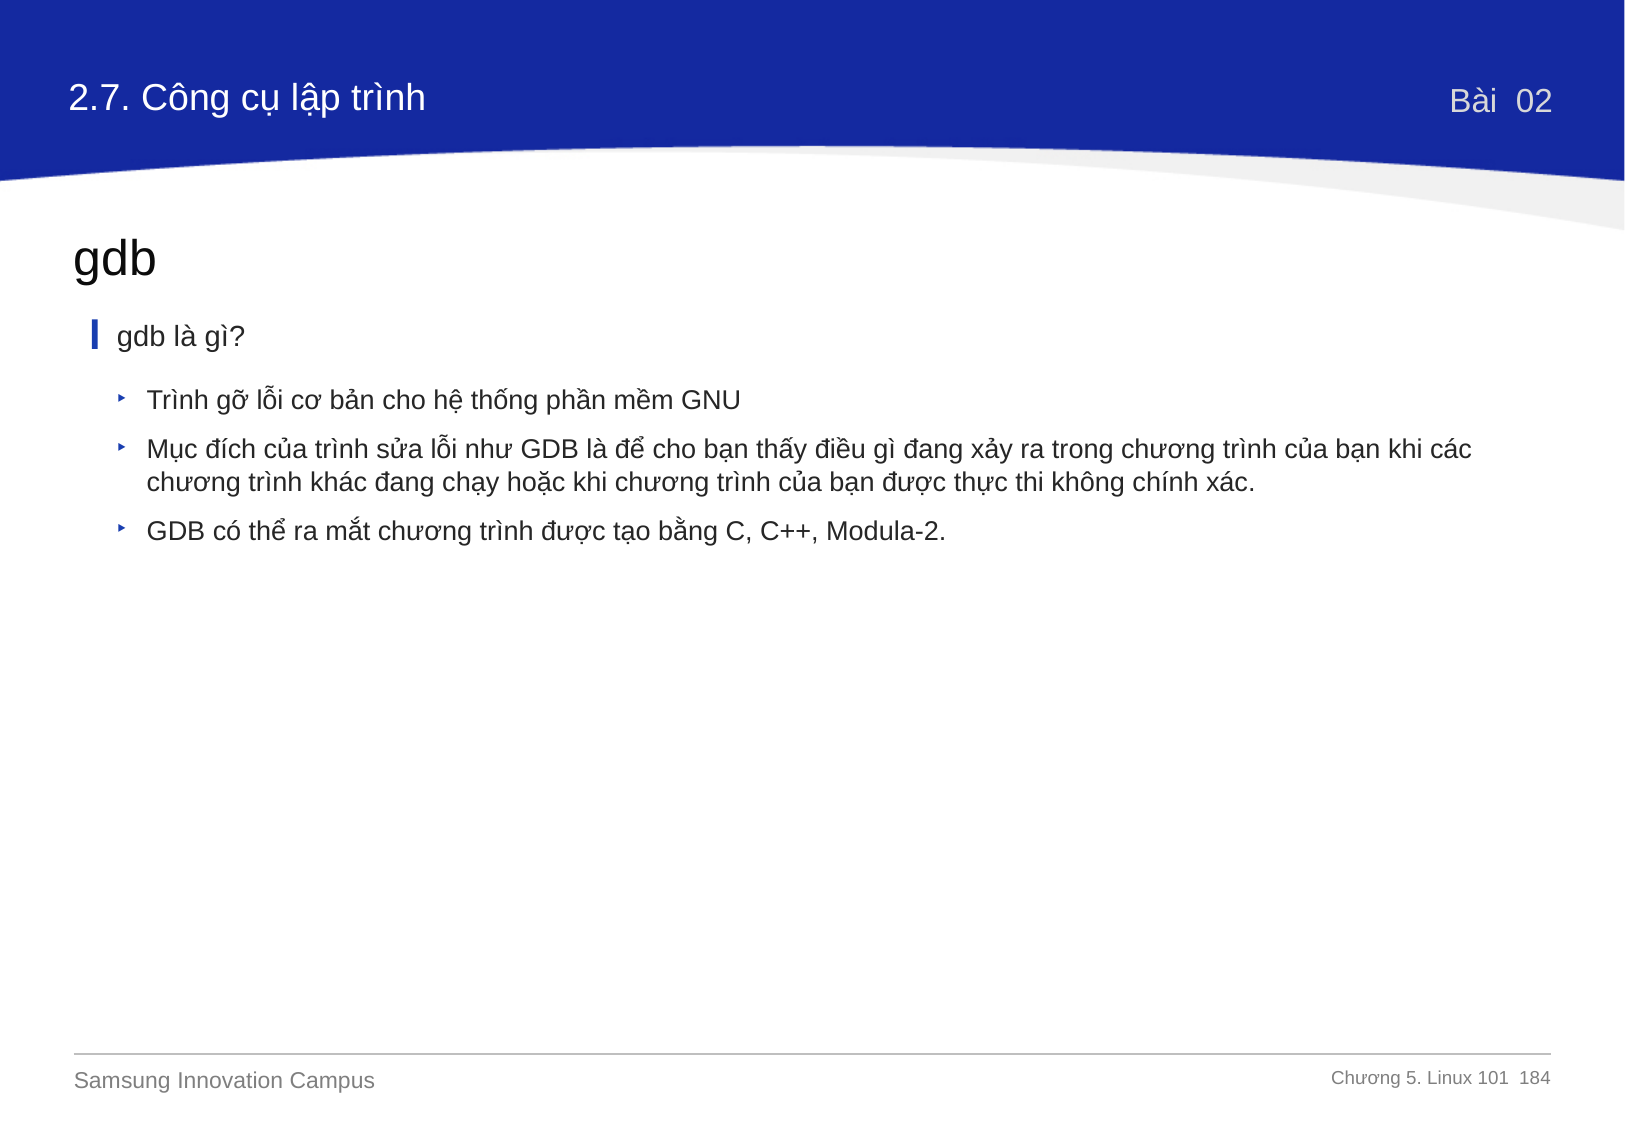

2.7. Công cụ lập trình
Bài  02
gdb
gdb là gì?

Trình gỡ lỗi cơ bản cho hệ thống phần mềm GNU
Mục đích của trình sửa lỗi như GDB là để cho bạn thấy điều gì đang xảy ra trong chương trình của bạn khi các chương trình khác đang chạy hoặc khi chương trình của bạn được thực thi không chính xác.
GDB có thể ra mắt chương trình được tạo bằng C, C++, Modula-2.